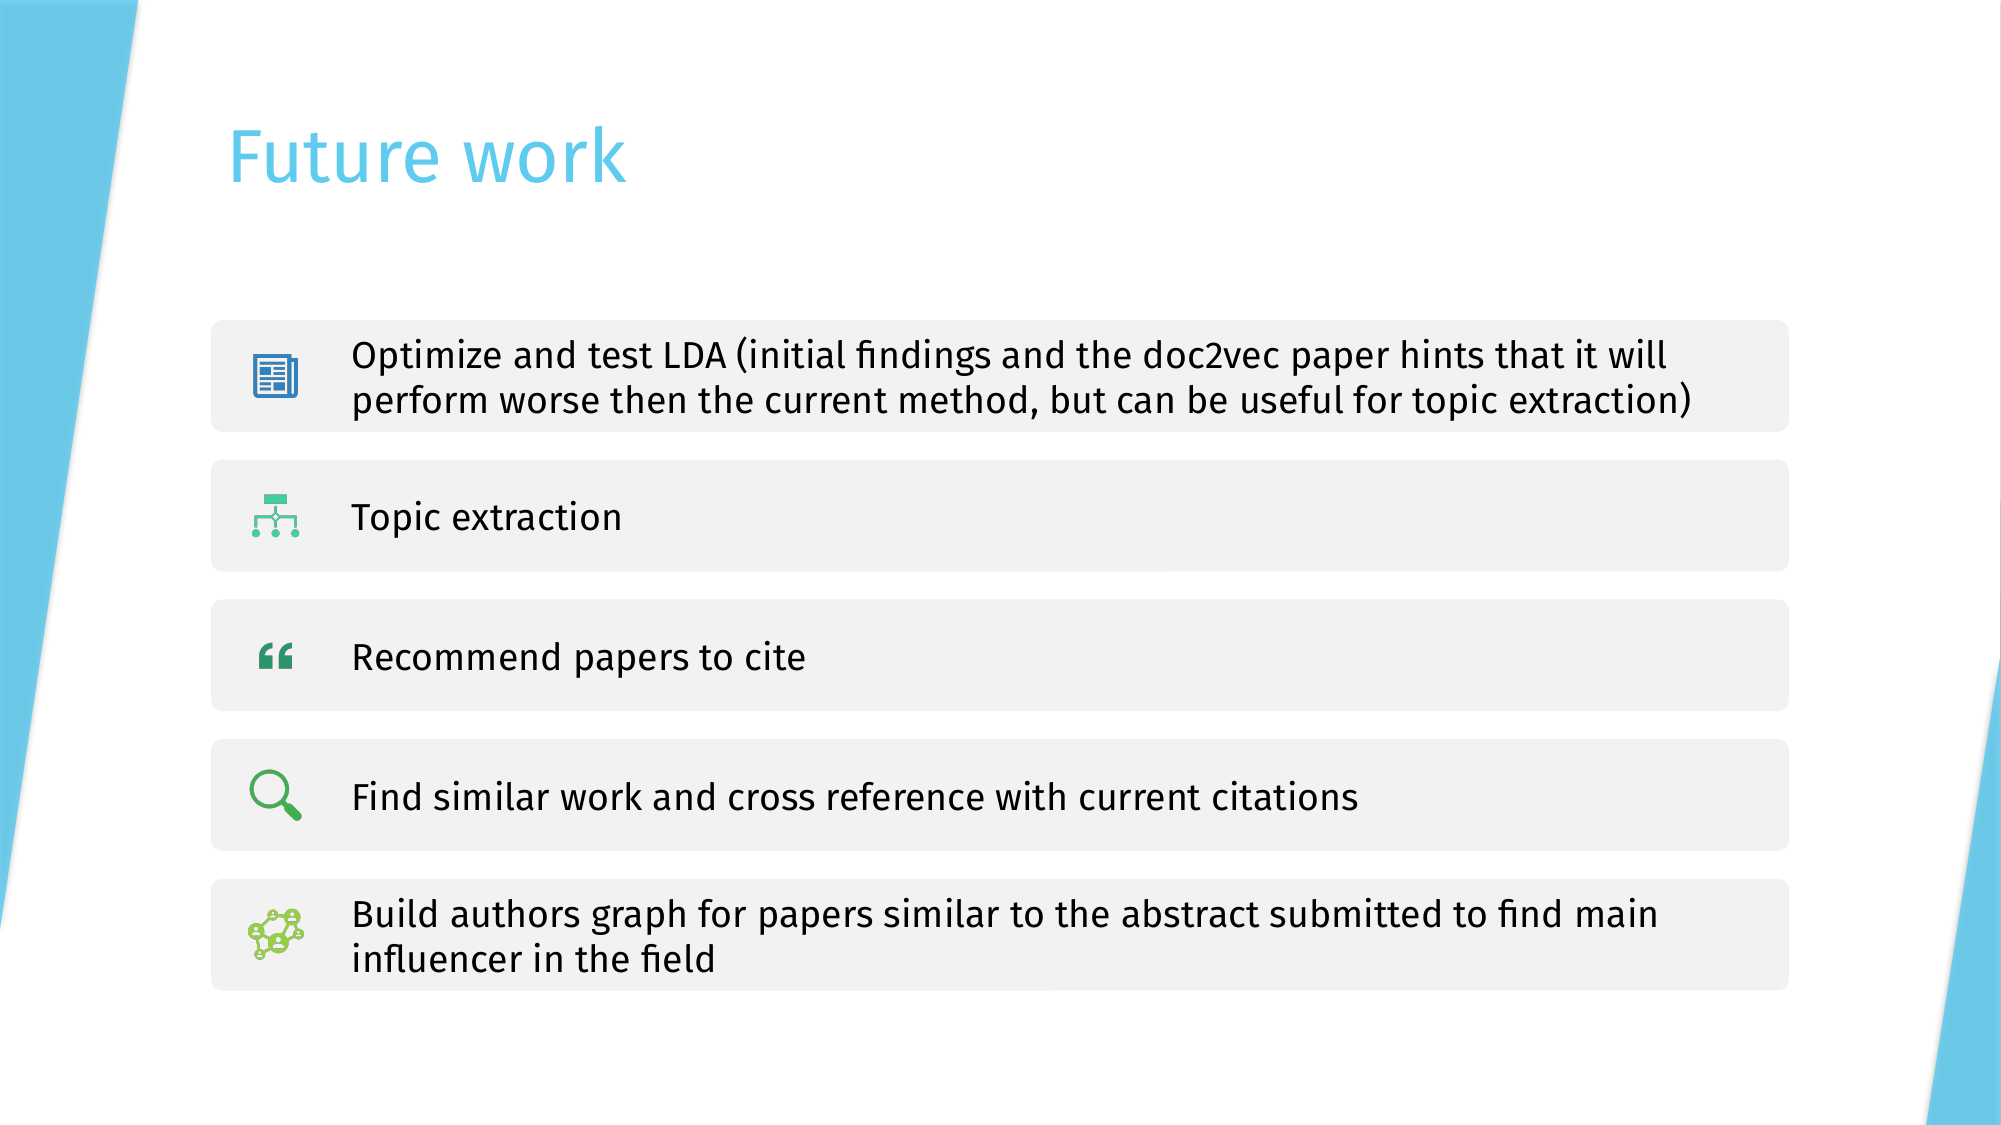

# Future work
Optimize and test LDA (initial findings and the doc2vec paper hints that it will perform worse then the current method, but can be useful for topic extraction)
Topic extraction
Recommend papers to cite
Find similar work and cross reference with current citations
Build authors graph for papers similar to the abstract submitted to find main influencer in the field